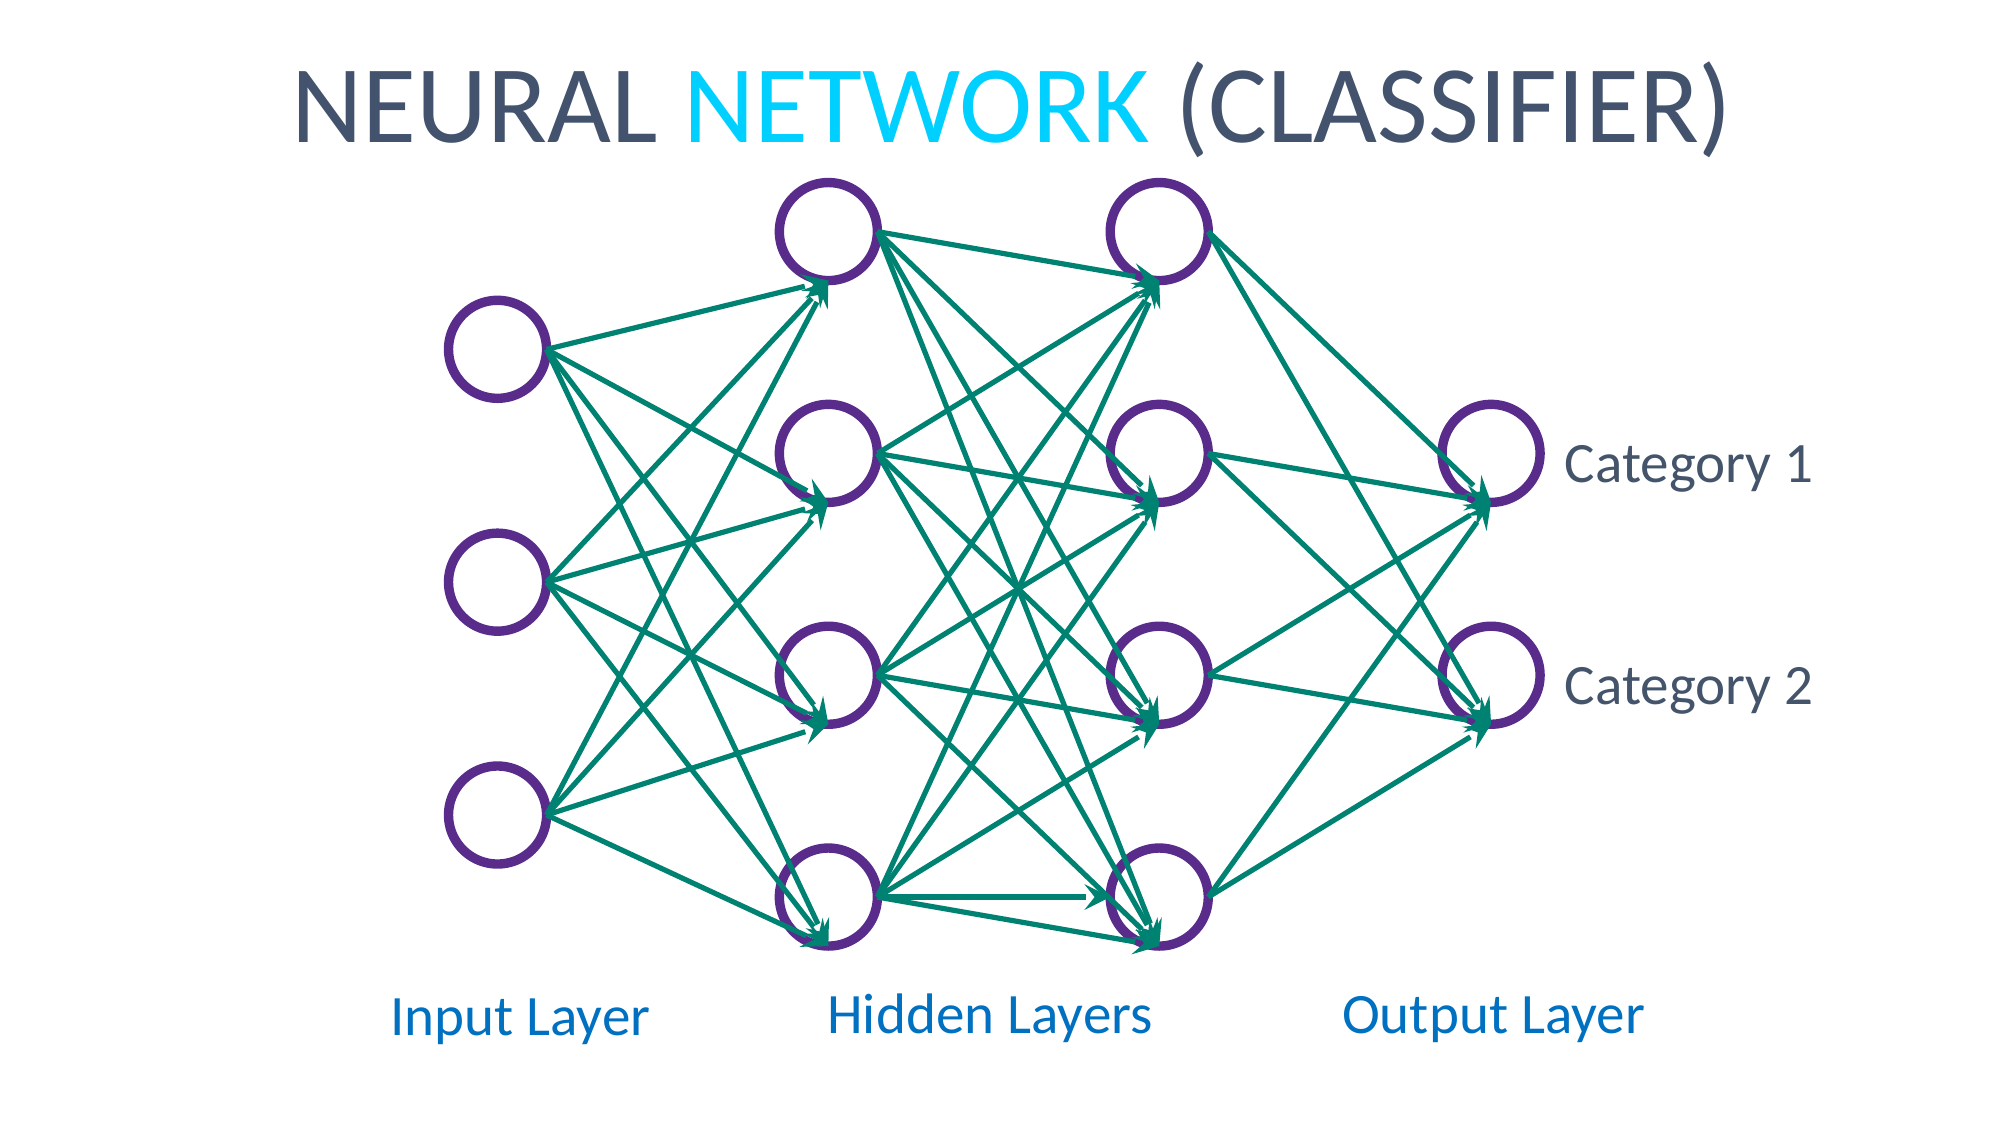

NEURAL NETWORK (CLASSIFIER)

Category 1

Category 2

Hidden Layers
Output Layer
Input Layer